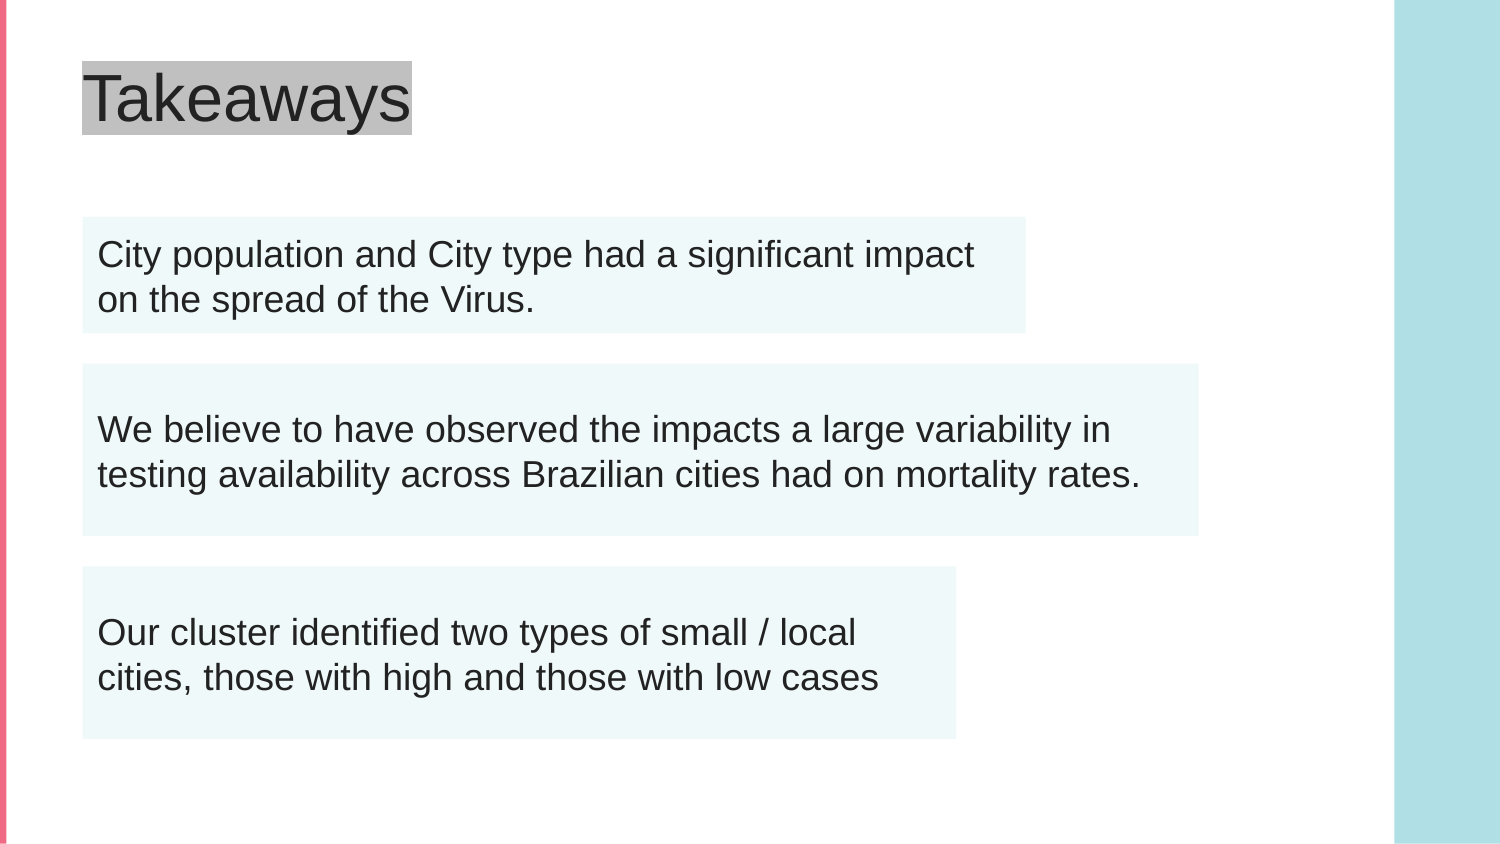

# Takeaways
City population and City type had a significant impact on the spread of the Virus.
We believe to have observed the impacts a large variability in testing availability across Brazilian cities had on mortality rates.
Our cluster identified two types of small / local cities, those with high and those with low cases
15